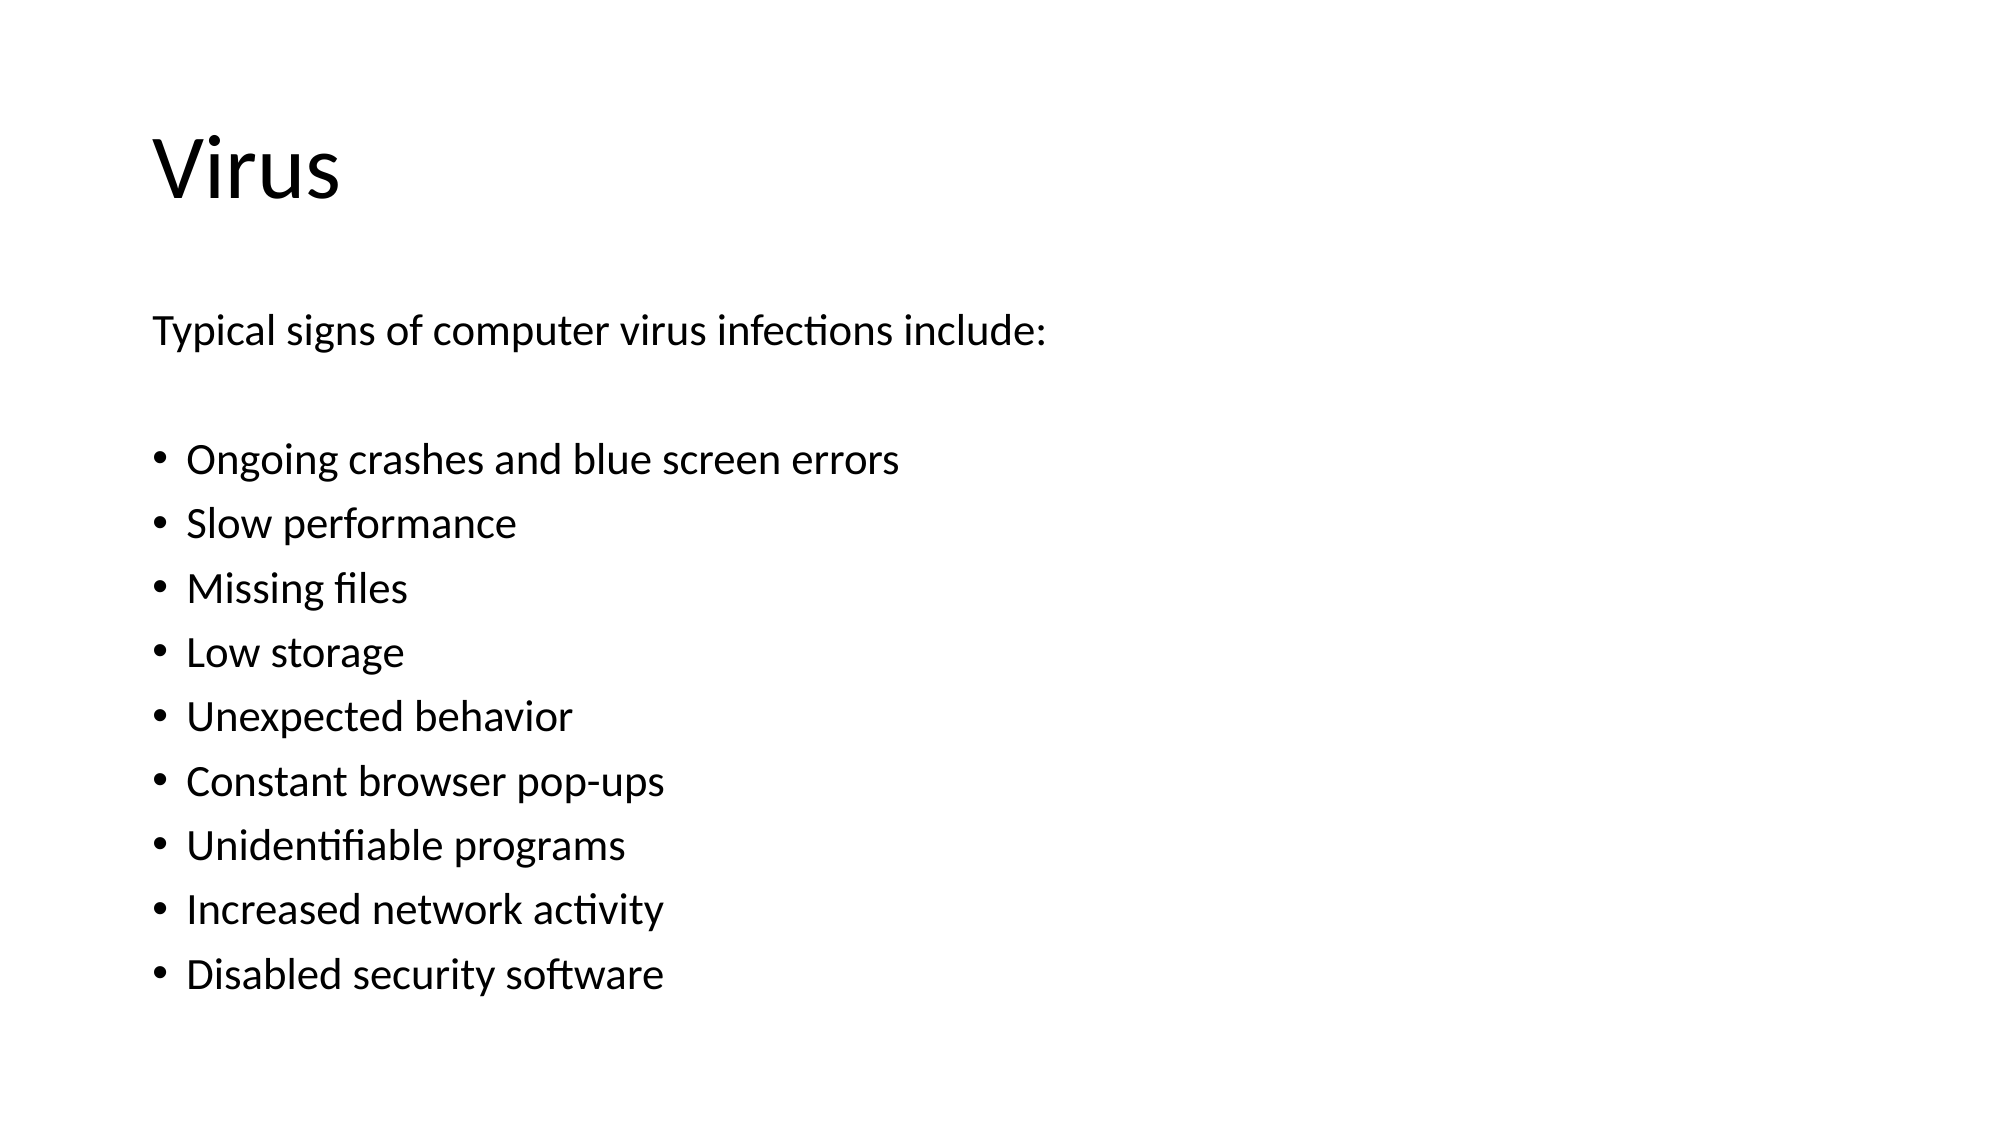

# Virus
Typical signs of computer virus infections include:

Ongoing crashes and blue screen errors
Slow performance
Missing files
Low storage
Unexpected behavior
Constant browser pop-ups
Unidentifiable programs
Increased network activity
Disabled security software